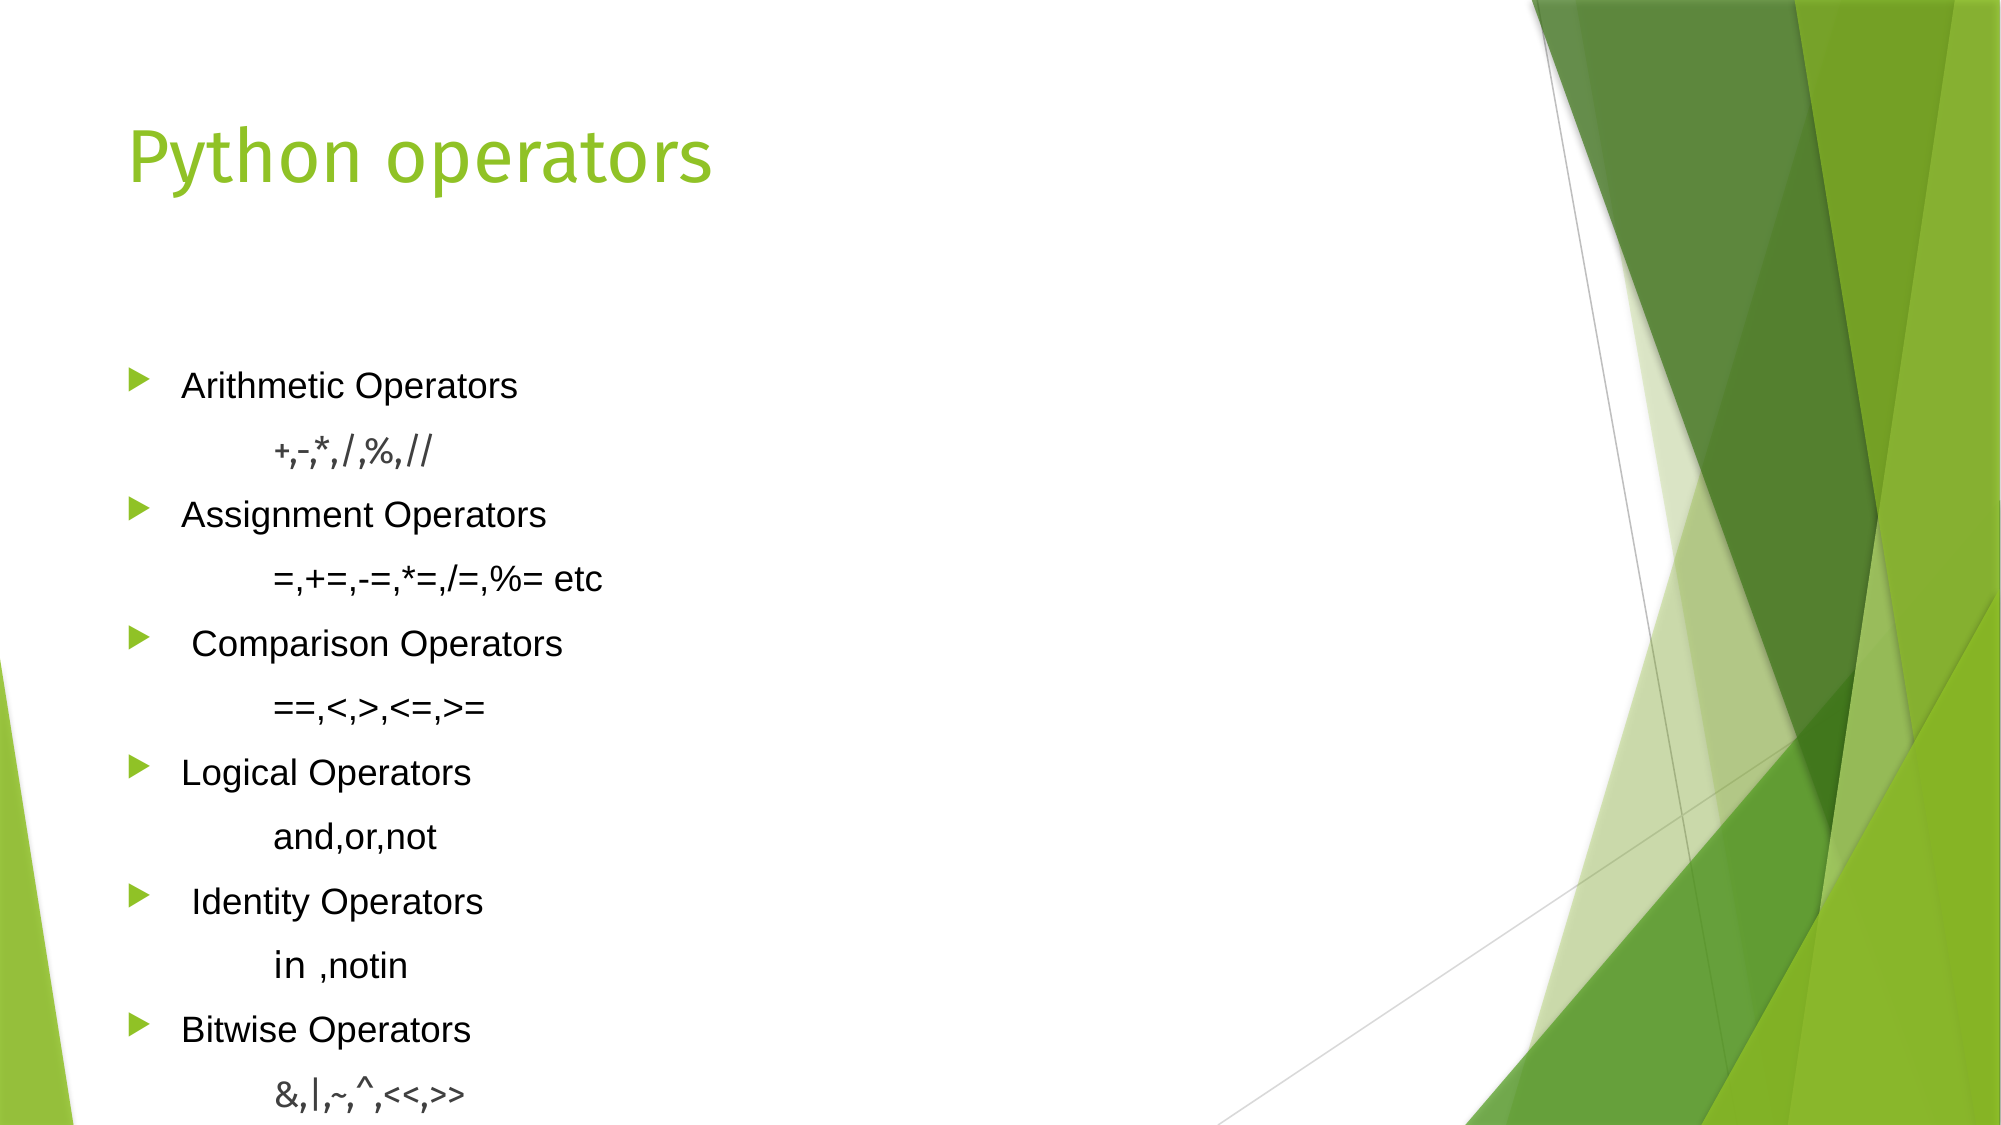

# Python operators
Arithmetic Operators
					+,-,*,/,%,//
Assignment Operators
					=,+=,-=,*=,/=,%= etc
 Comparison Operators
					==,<,>,<=,>=
Logical Operators
					and,or,not
 Identity Operators
					in ,notin
Bitwise Operators
					&,|,~,^,<<,>>